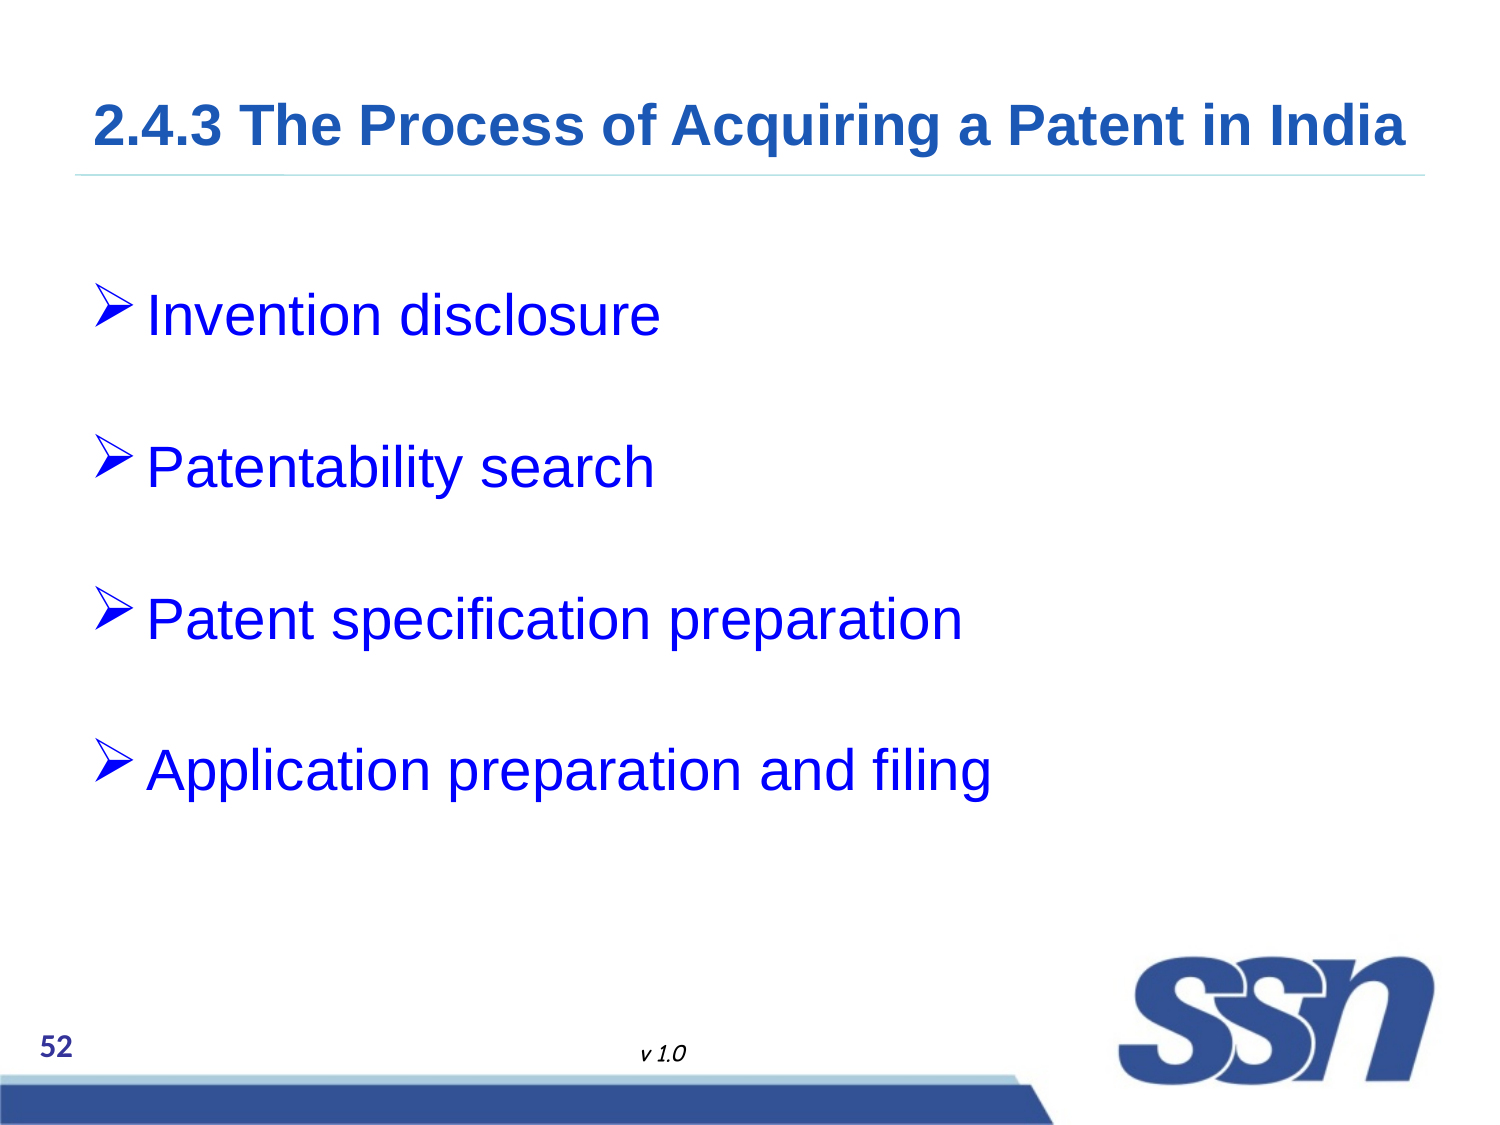

# 2.4.3 The Process of Acquiring a Patent in India
Invention disclosure
Patentability search
Patent specification preparation
Application preparation and filing